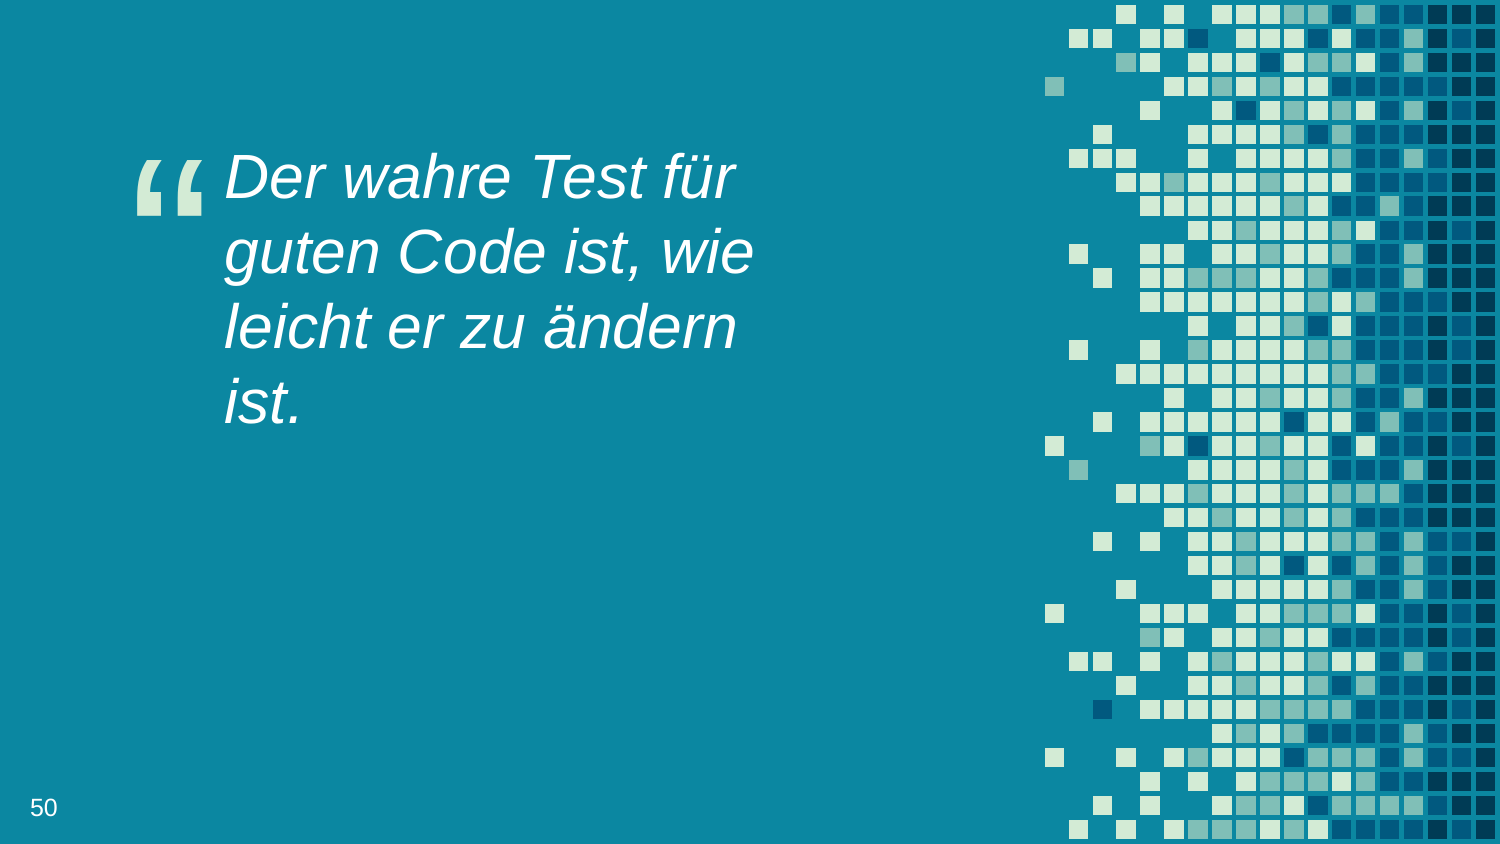

Der wahre Test für guten Code ist, wie leicht er zu ändern ist.
50